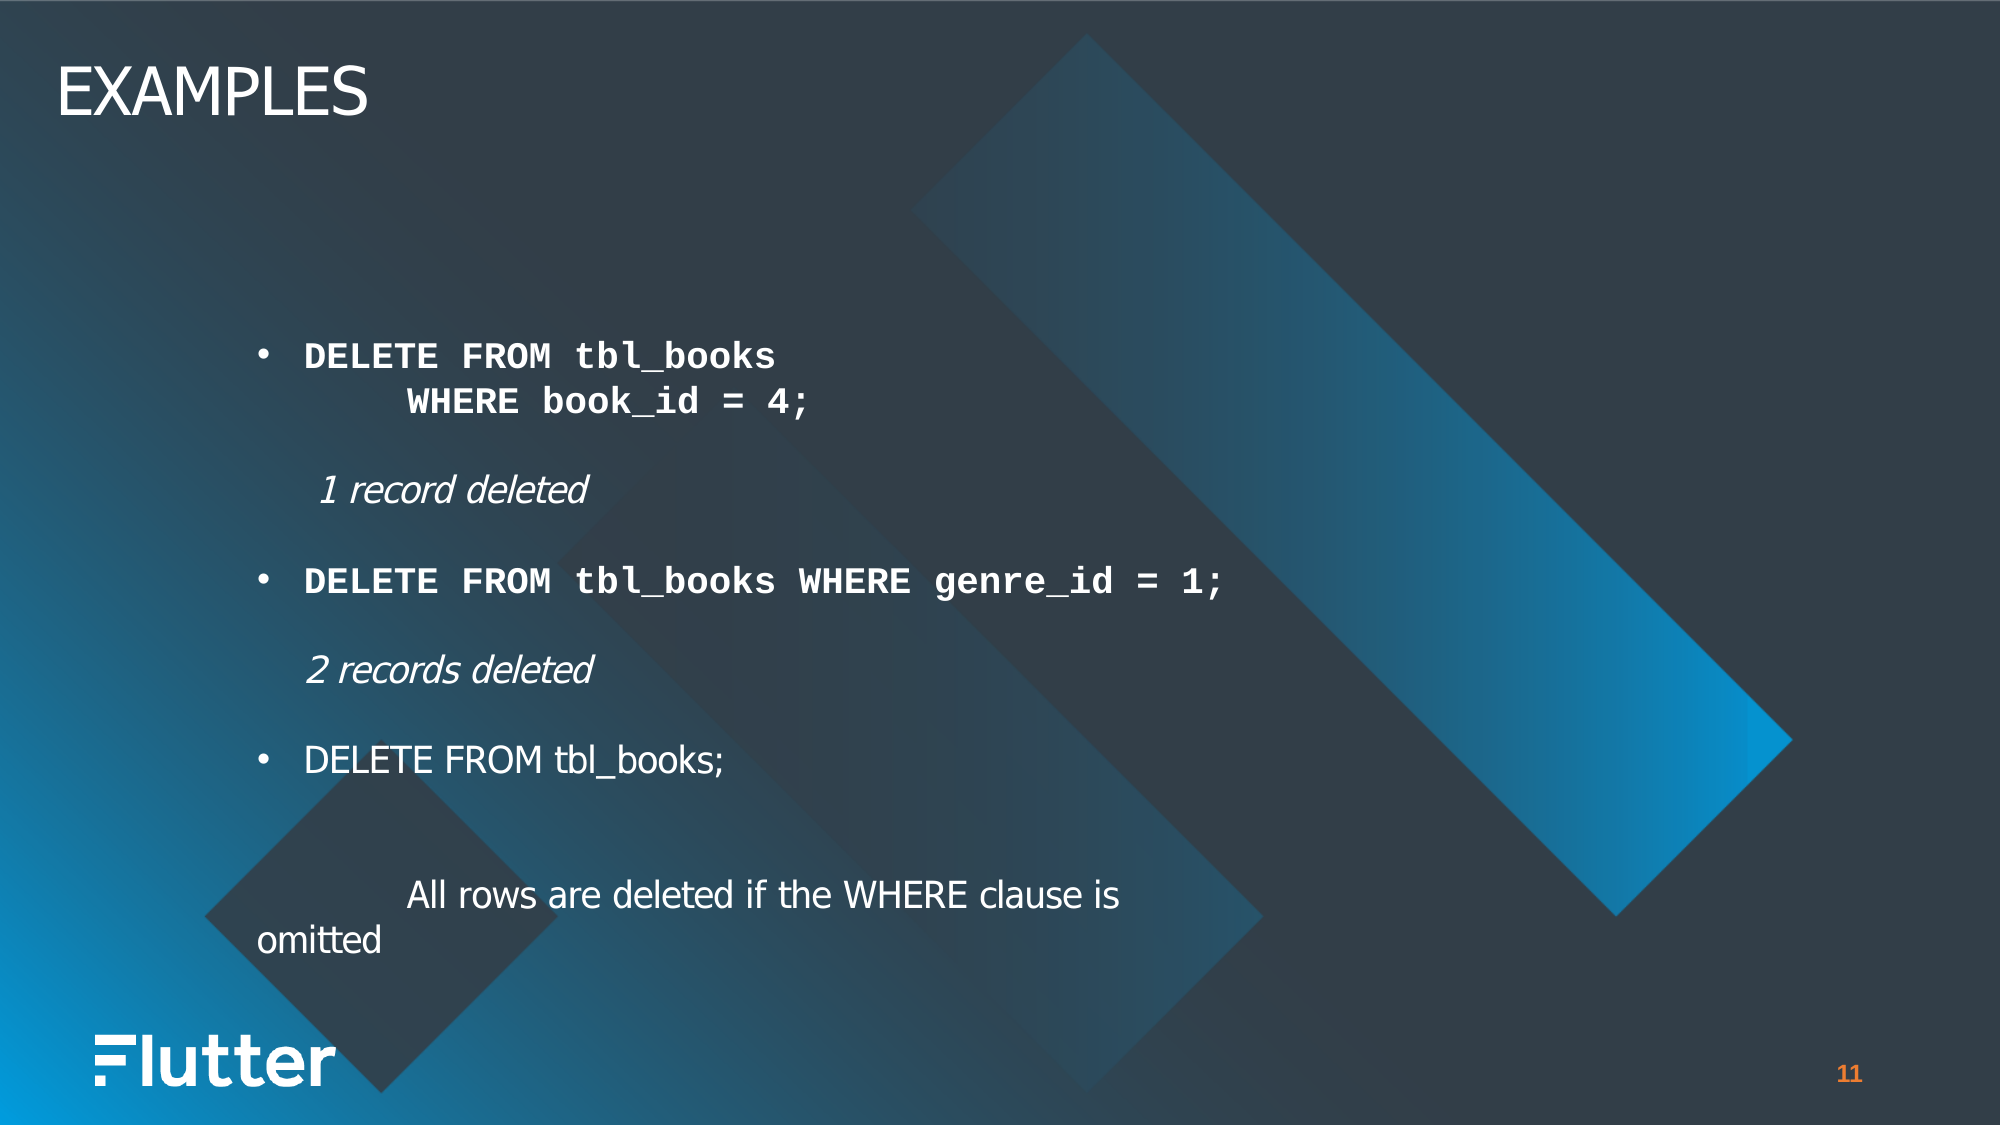

examples

DELETE FROM tbl_books
	WHERE book_id = 4;

     1 record deleted

DELETE FROM tbl_books WHERE genre_id = 1;

    2 records deleted

DELETE FROM tbl_books;

	All rows are deleted if the WHERE clause is omitted